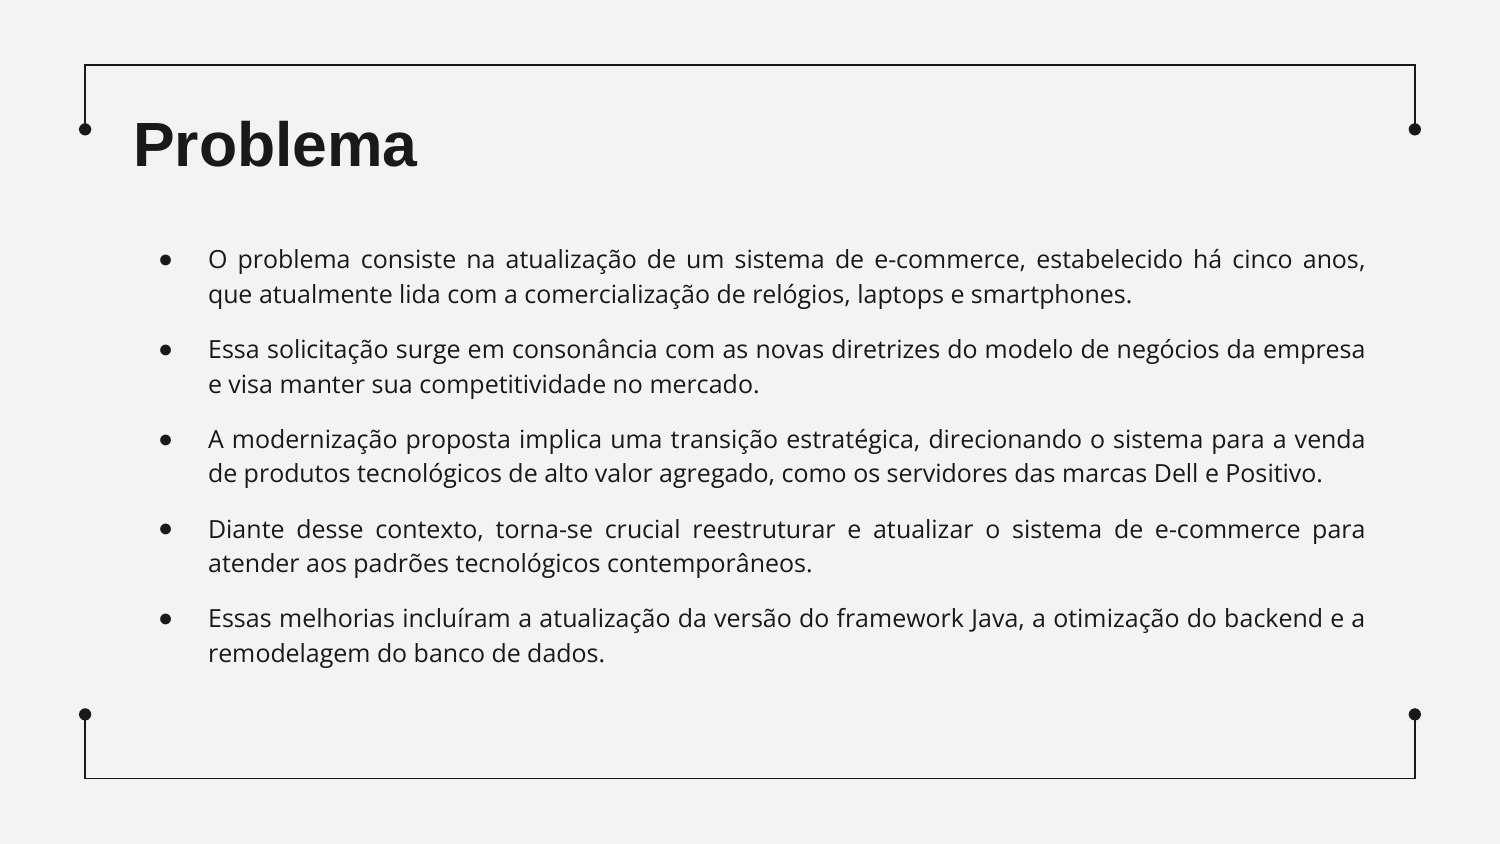

# Problema
O problema consiste na atualização de um sistema de e-commerce, estabelecido há cinco anos, que atualmente lida com a comercialização de relógios, laptops e smartphones.
Essa solicitação surge em consonância com as novas diretrizes do modelo de negócios da empresa e visa manter sua competitividade no mercado.
A modernização proposta implica uma transição estratégica, direcionando o sistema para a venda de produtos tecnológicos de alto valor agregado, como os servidores das marcas Dell e Positivo.
Diante desse contexto, torna-se crucial reestruturar e atualizar o sistema de e-commerce para atender aos padrões tecnológicos contemporâneos.
Essas melhorias incluíram a atualização da versão do framework Java, a otimização do backend e a remodelagem do banco de dados.